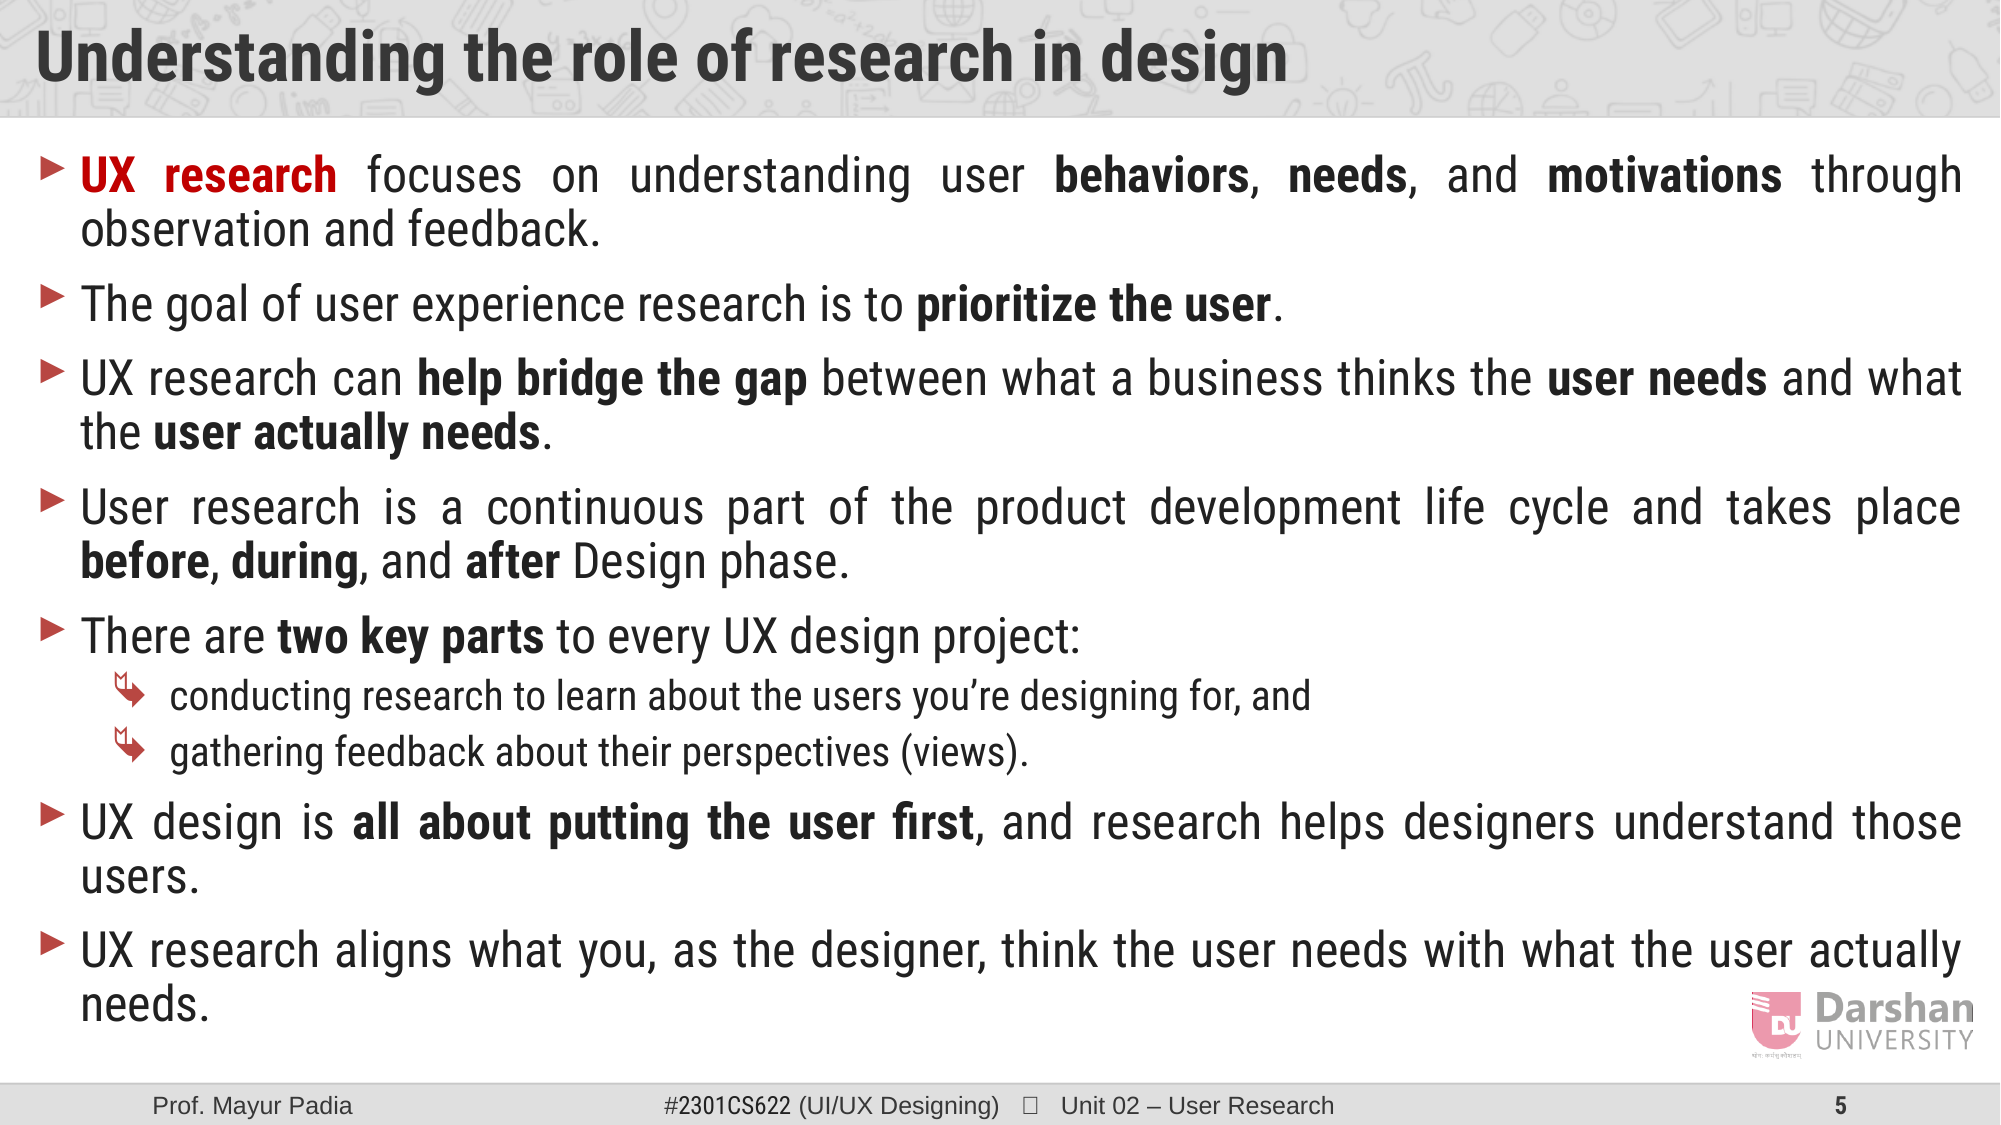

# Understanding the role of research in design
UX research focuses on understanding user behaviors, needs, and motivations through observation and feedback.
The goal of user experience research is to prioritize the user.
UX research can help bridge the gap between what a business thinks the user needs and what the user actually needs.
User research is a continuous part of the product development life cycle and takes place before, during, and after Design phase.
There are two key parts to every UX design project:
conducting research to learn about the users you’re designing for, and
gathering feedback about their perspectives (views).
UX design is all about putting the user first, and research helps designers understand those users.
UX research aligns what you, as the designer, think the user needs with what the user actually needs.